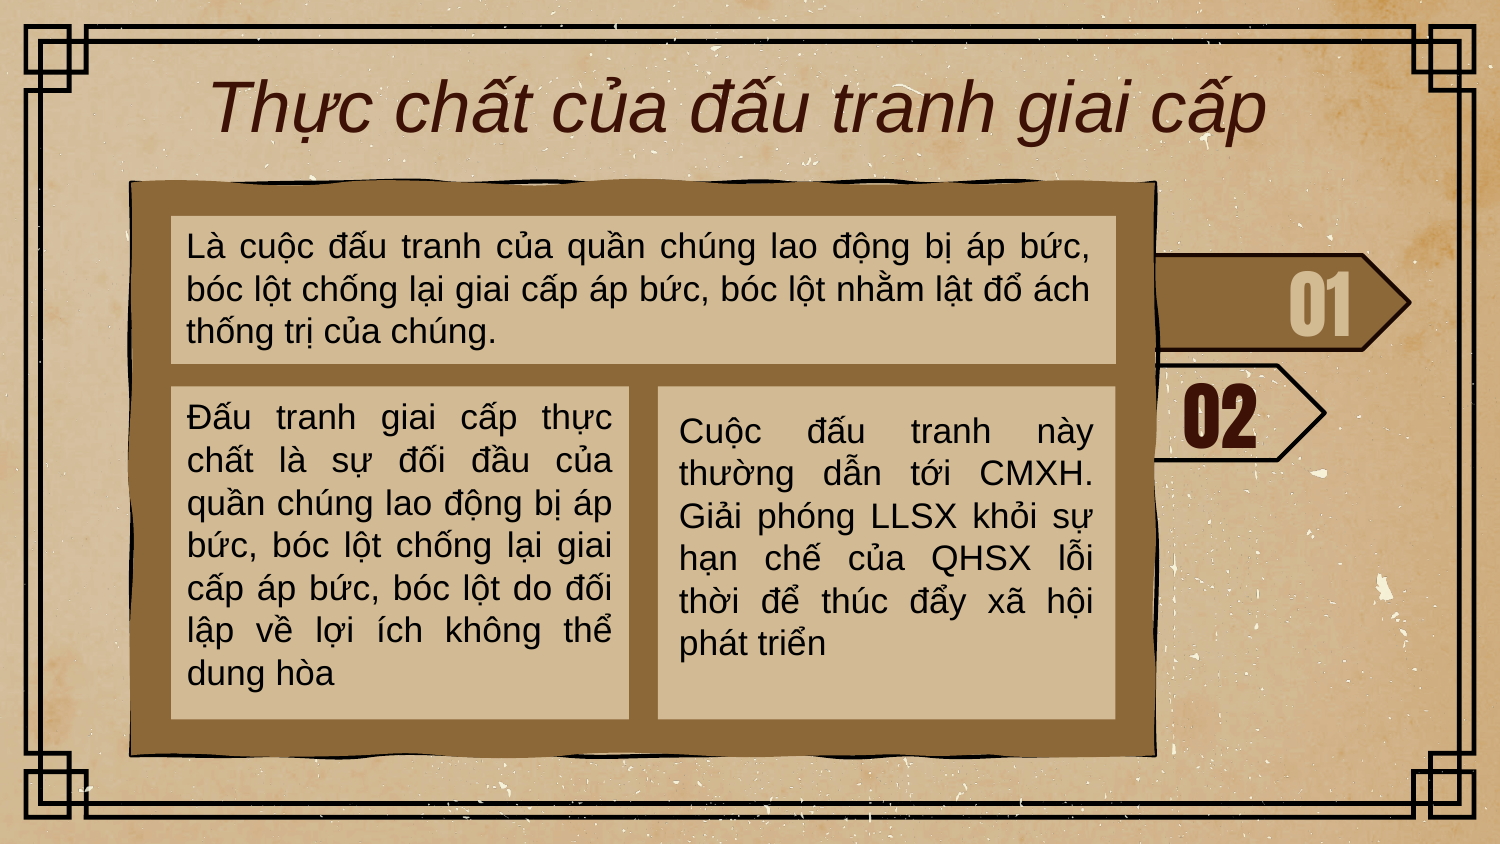

Thực chất của đấu tranh giai cấp

Là cuộc đấu tranh của quần chúng lao động bị áp bức, bóc lột chống lại giai cấp áp bức, bóc lột nhằm lật đổ ách thống trị của chúng.

01

02

Đấu tranh giai cấp thực chất là sự đối đầu của quần chúng lao động bị áp bức, bóc lột chống lại giai cấp áp bức, bóc lột do đối lập về lợi ích không thể dung hòa
Cuộc đấu tranh này thường dẫn tới CMXH. Giải phóng LLSX khỏi sự hạn chế của QHSX lỗi thời để thúc đẩy xã hội phát triển